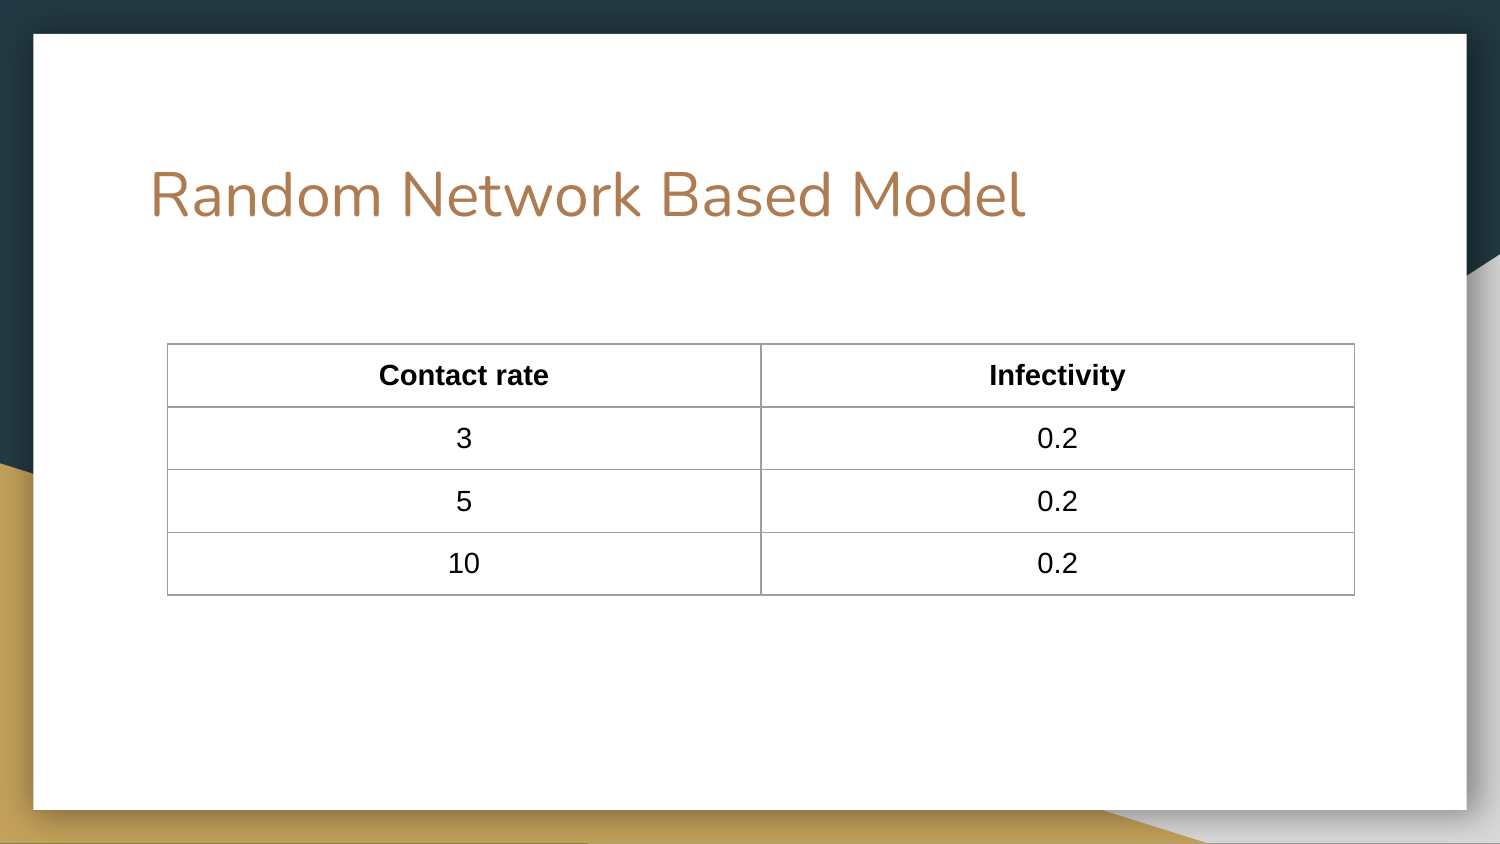

# Random Network Based Model
| Contact rate | Infectivity |
| --- | --- |
| 3 | 0.2 |
| 5 | 0.2 |
| 10 | 0.2 |